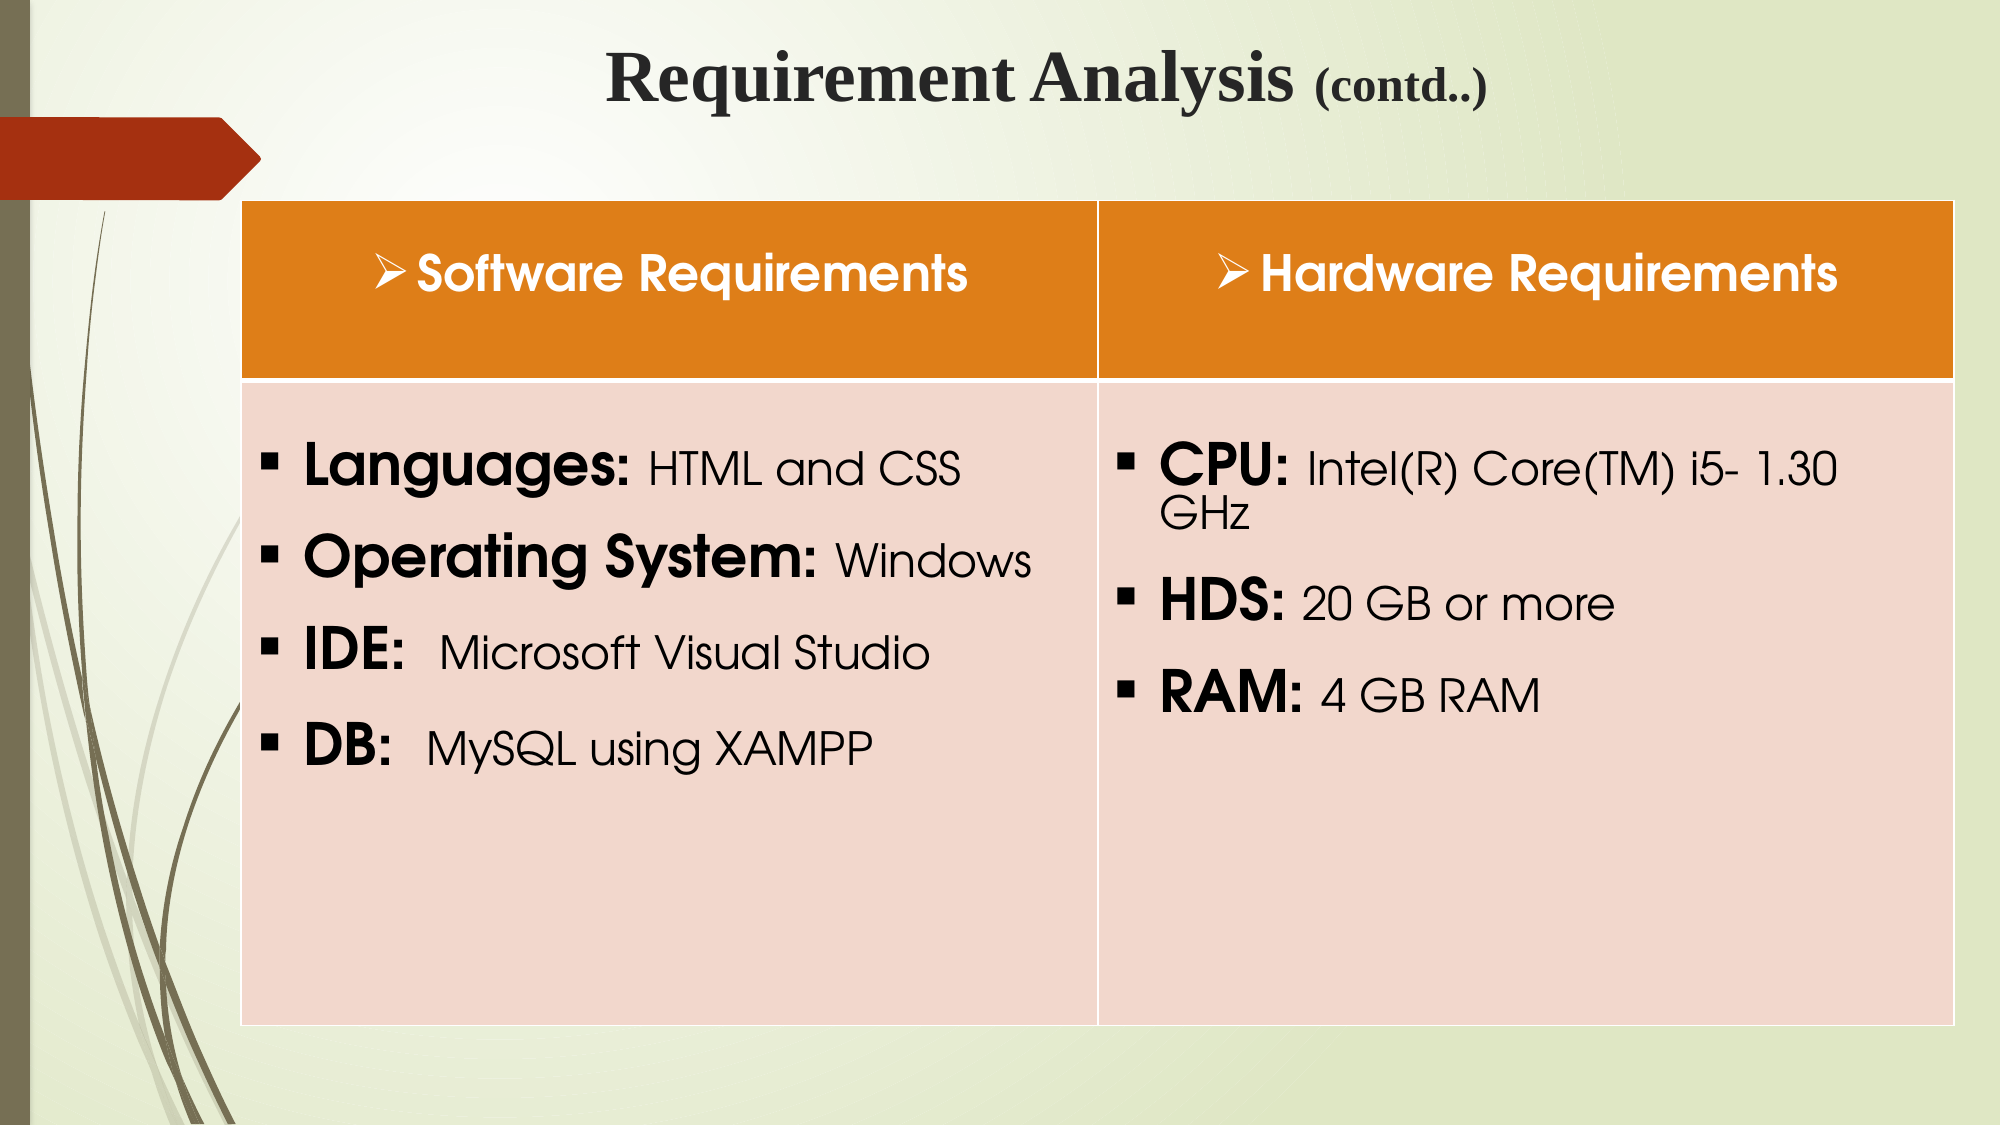

# Requirement Analysis (contd..)
| Software Requirements | Hardware Requirements |
| --- | --- |
| Languages: HTML and CSS Operating System: Windows IDE: Microsoft Visual Studio DB: MySQL using XAMPP | CPU: Intel(R) Core(TM) i5- 1.30 GHz HDS: 20 GB or more RAM: 4 GB RAM |